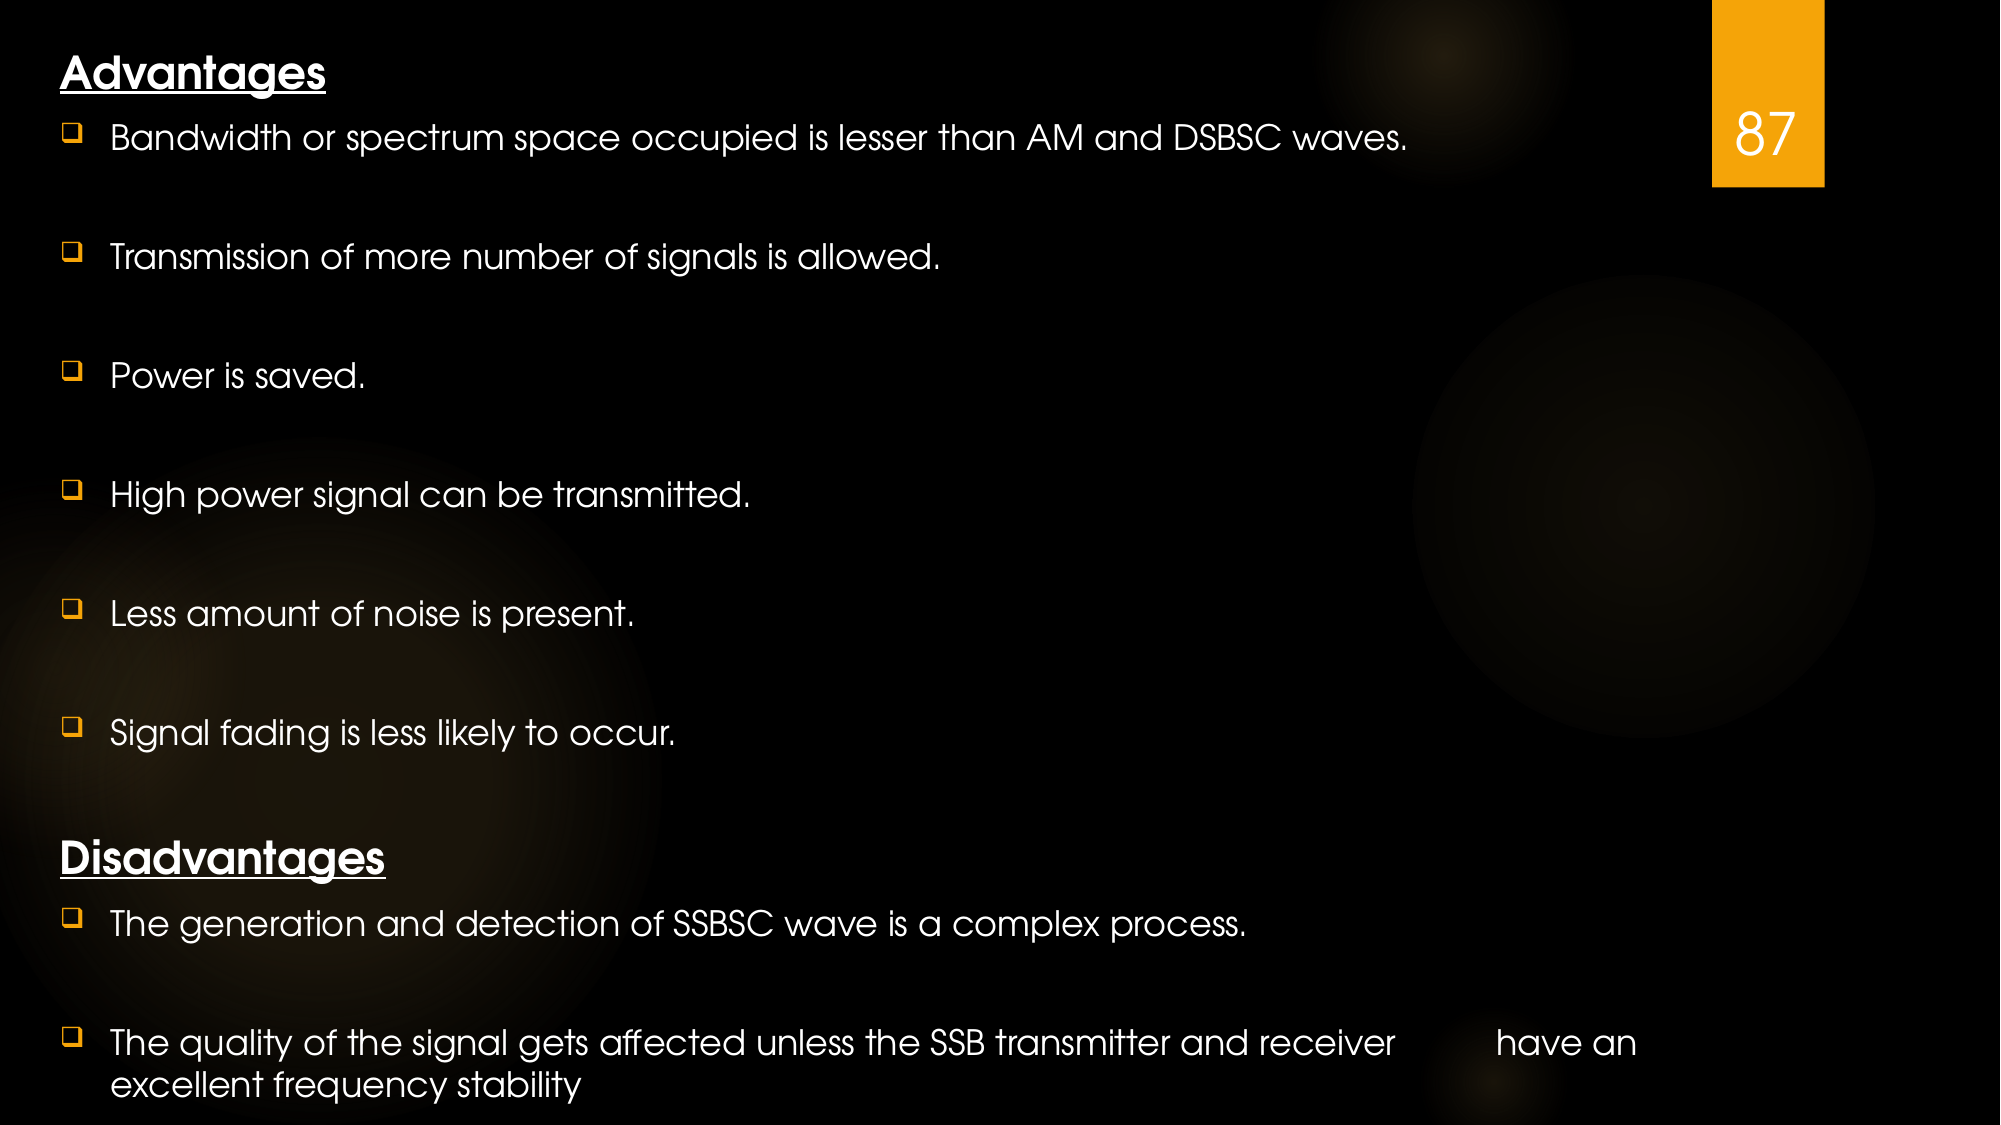

Advantages
	Bandwidth or spectrum space occupied is lesser than AM and DSBSC waves.

	Transmission of more number of signals is allowed.

	Power is saved.

	High power signal can be transmitted.

	Less amount of noise is present.

	Signal fading is less likely to occur.

Disadvantages
	The generation and detection of SSBSC wave is a complex process.

	The quality of the signal gets affected unless the SSB transmitter and receiver 	have an excellent frequency stability
87